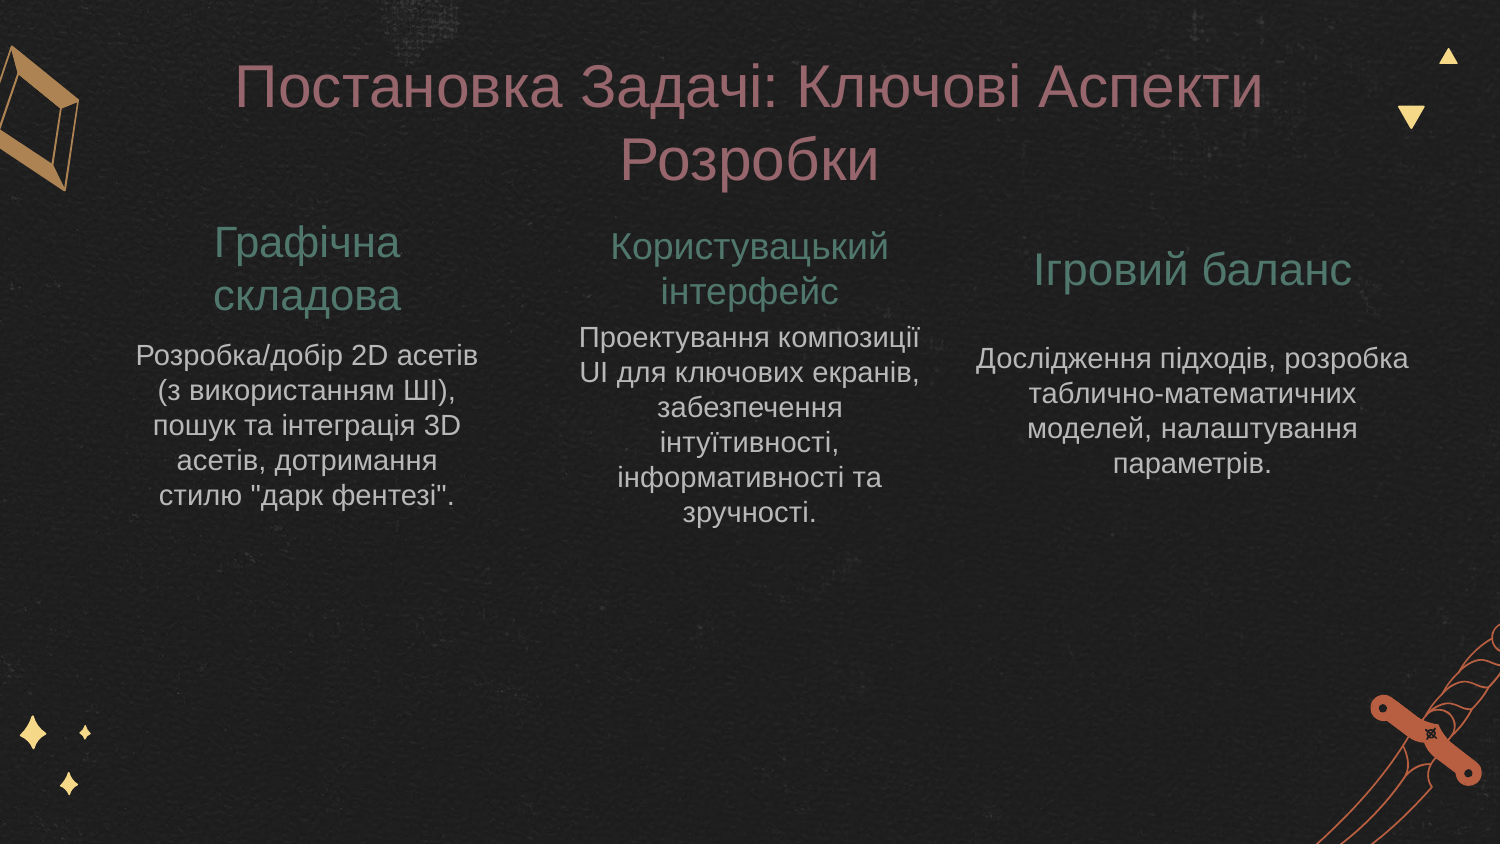

# Постановка Задачі: Ключові Аспекти Розробки
Графічна складова
Користувацький інтерфейс
Ігровий баланс
Дослідження підходів, розробка таблично-математичних моделей, налаштування параметрів.
Розробка/добір 2D асетів (з використанням ШІ), пошук та інтеграція 3D асетів, дотримання стилю "дарк фентезі".
Проектування композиції UI для ключових екранів, забезпечення інтуїтивності, інформативності та зручності.